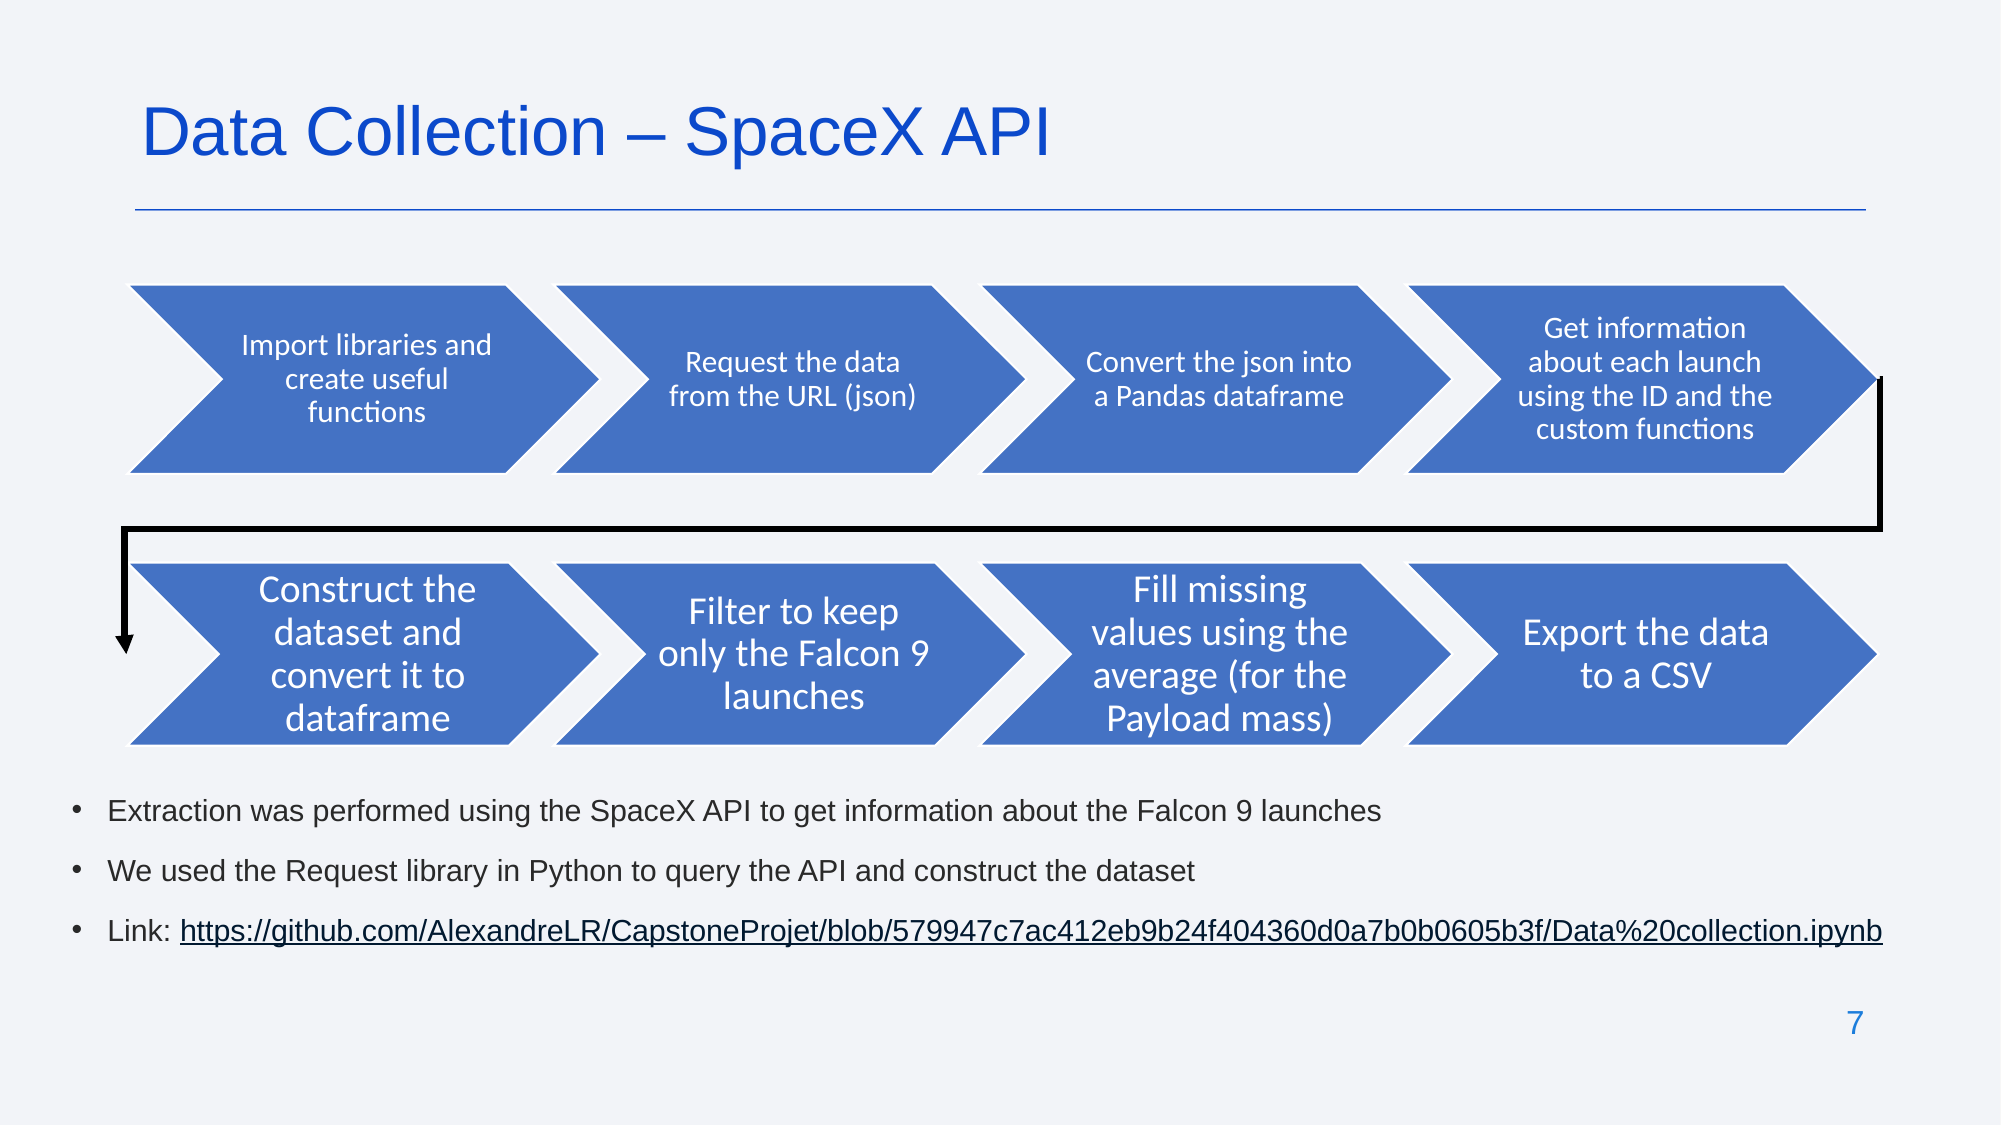

Data Collection – SpaceX API
Import libraries and create useful functions
Request the data from the URL (json)
Convert the json into a Pandas dataframe
Get information about each launch using the ID and the custom functions
Construct the dataset and convert it to dataframe
Filter to keep only the Falcon 9 launches
Fill missing values using the average (for the Payload mass)
Export the data to a CSV
Extraction was performed using the SpaceX API to get information about the Falcon 9 launches
We used the Request library in Python to query the API and construct the dataset
Link: https://github.com/AlexandreLR/CapstoneProjet/blob/579947c7ac412eb9b24f404360d0a7b0b0605b3f/Data%20collection.ipynb
7